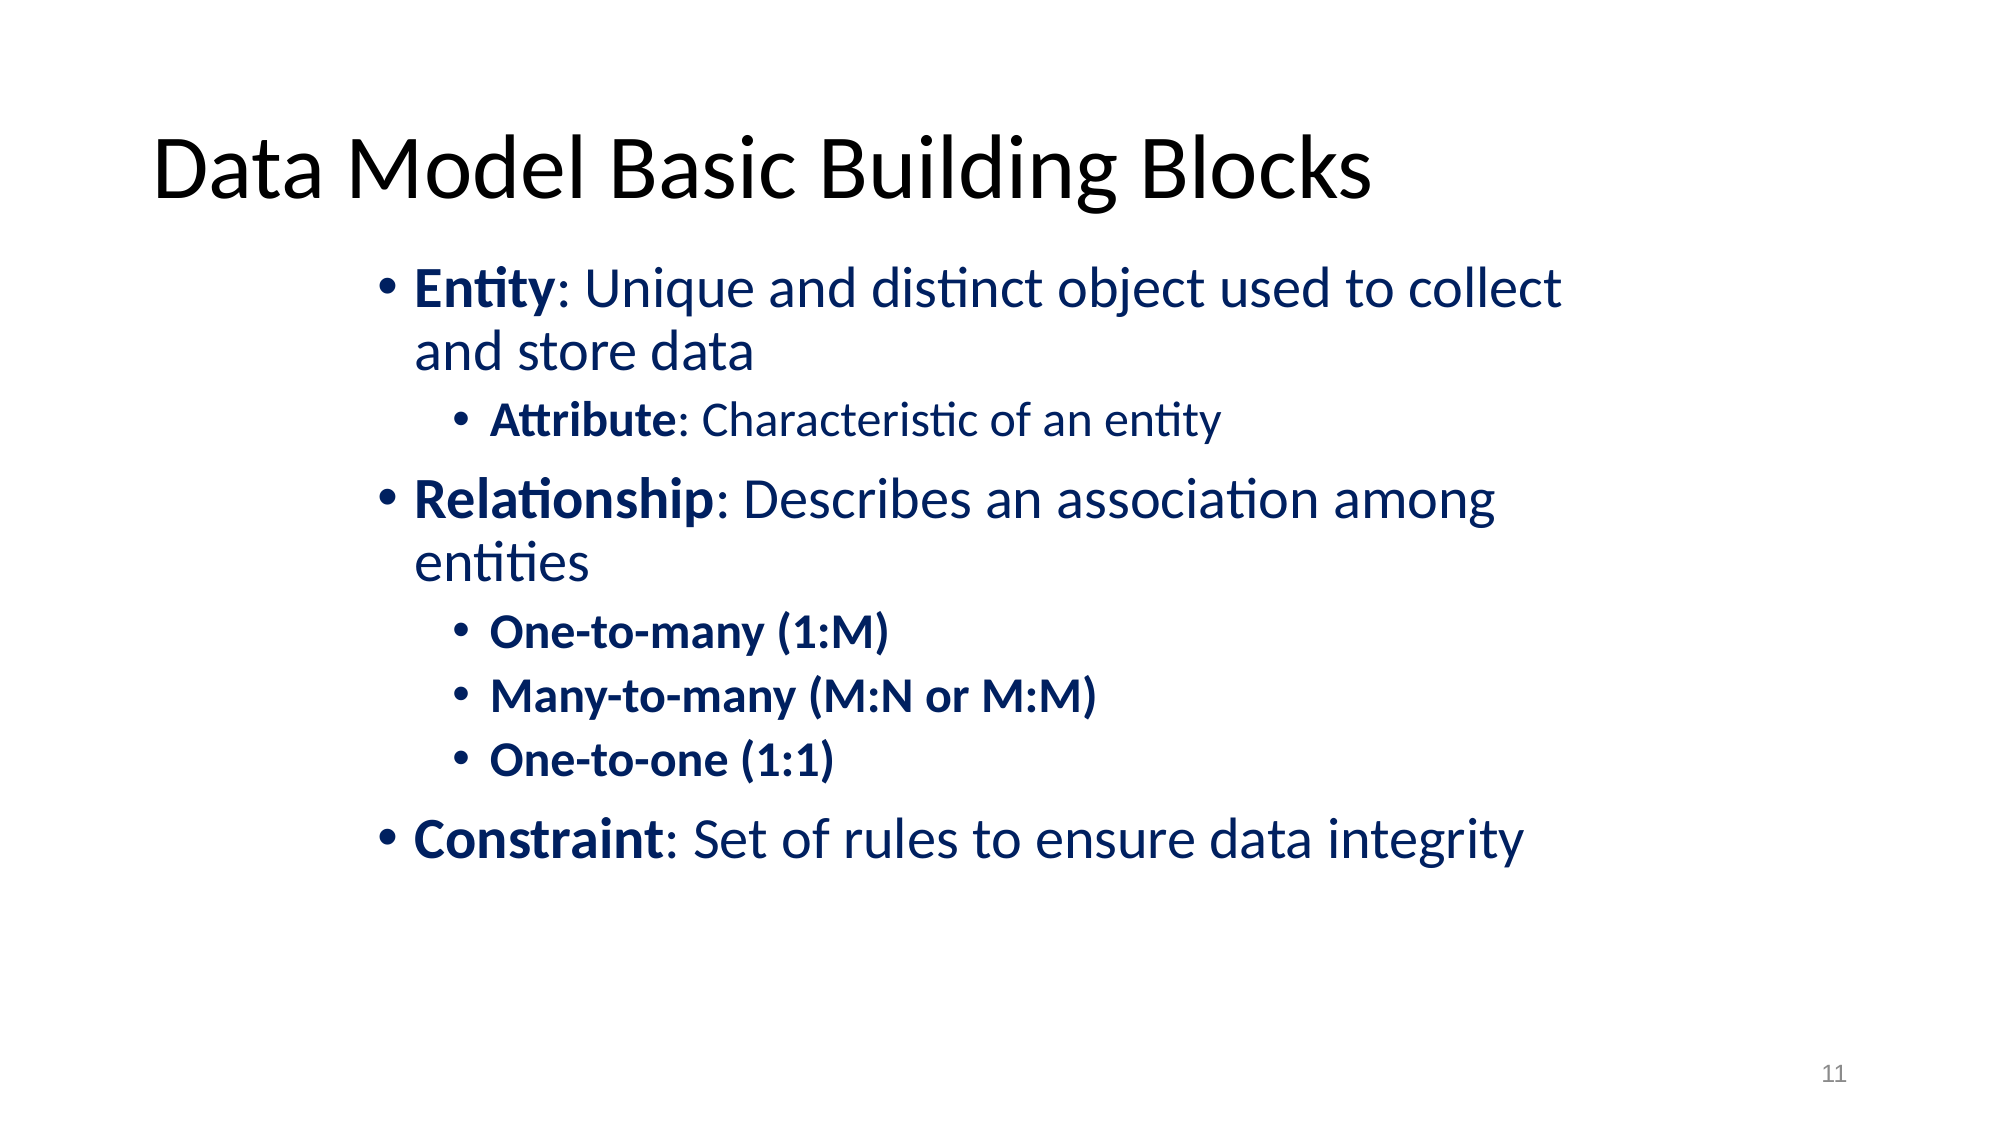

# Data Model Basic Building Blocks
Entity: Unique and distinct object used to collect and store data
Attribute: Characteristic of an entity
Relationship: Describes an association among entities
One-to-many (1:M)
Many-to-many (M:N or M:M)
One-to-one (1:1)
Constraint: Set of rules to ensure data integrity
11